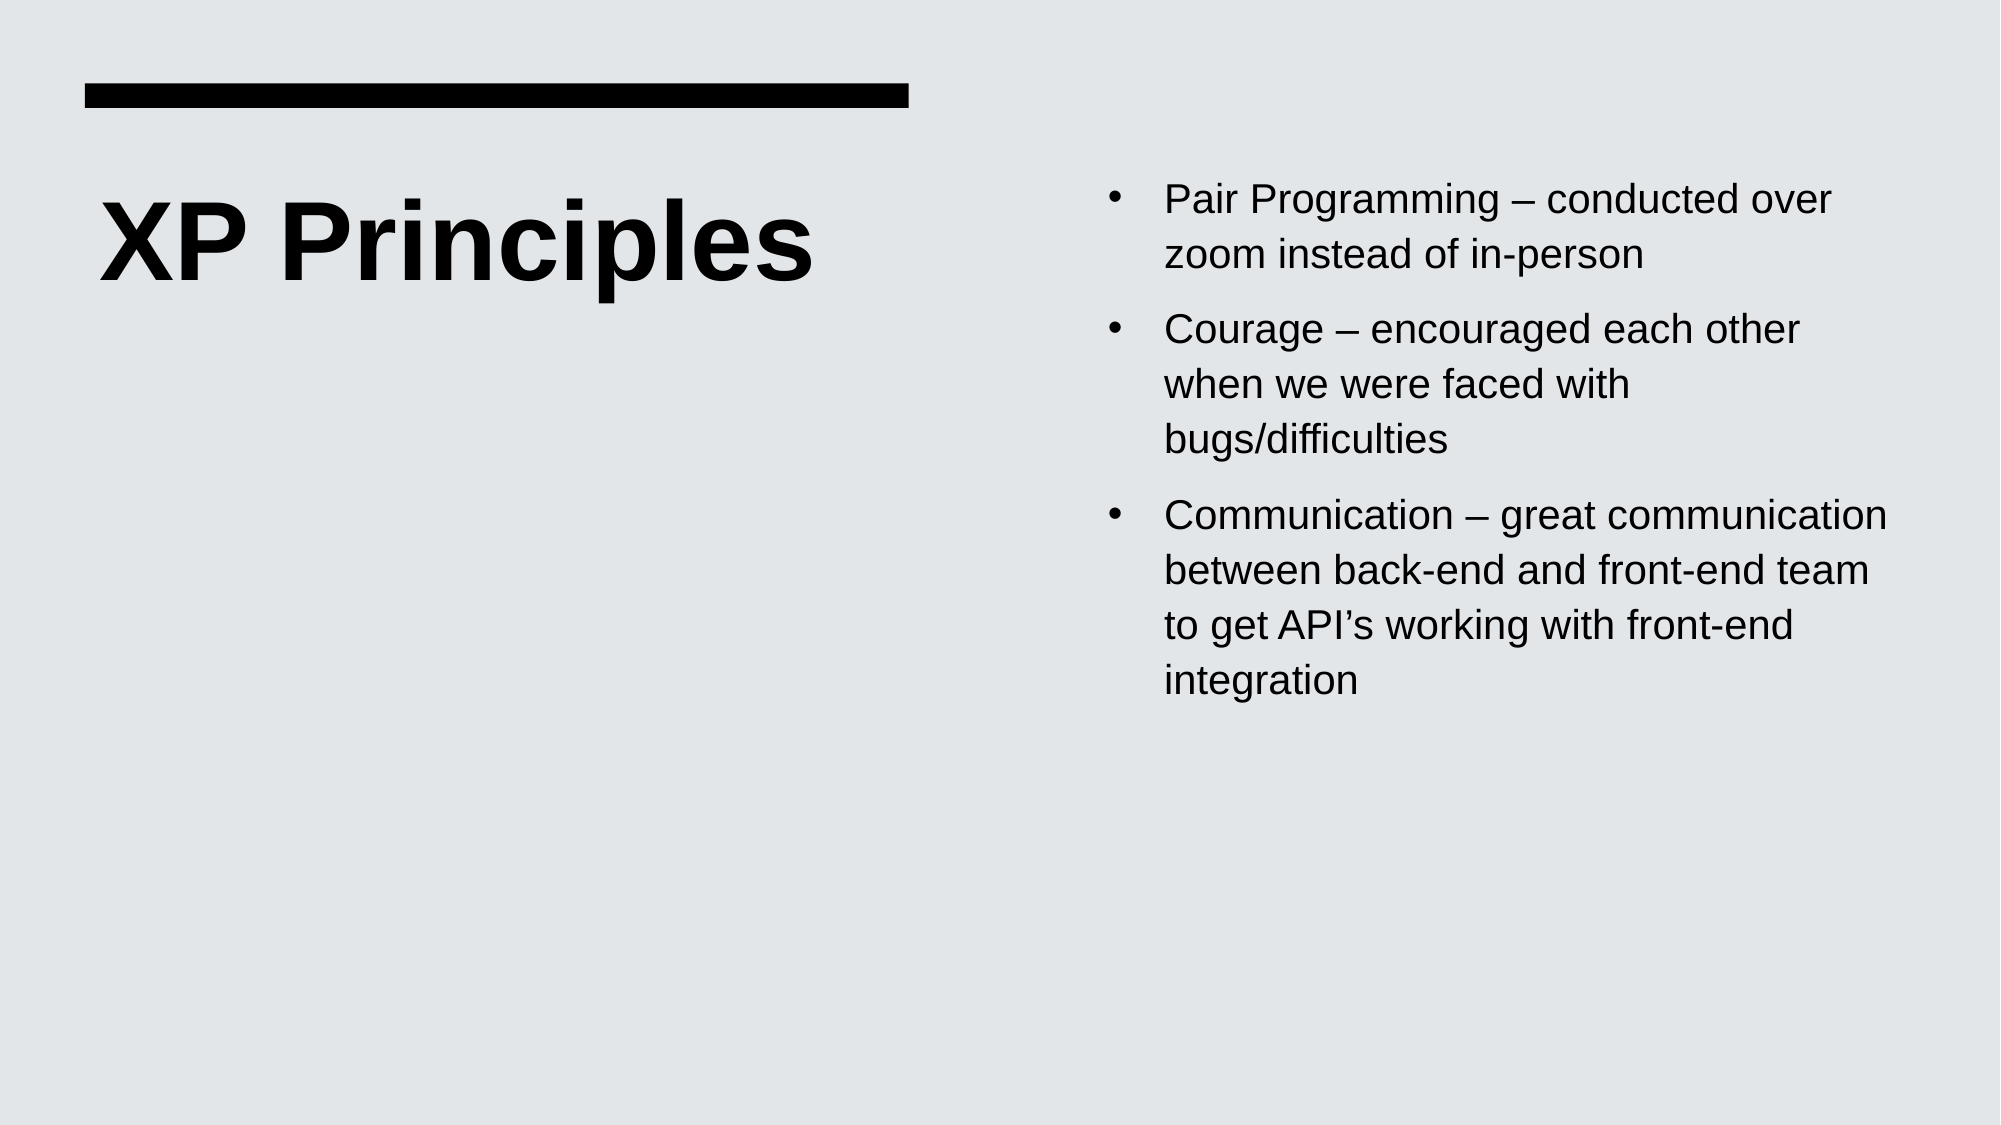

Pair Programming – conducted over zoom instead of in-person
Courage – encouraged each other when we were faced with bugs/difficulties
Communication – great communication between back-end and front-end team to get API’s working with front-end integration
# XP Principles